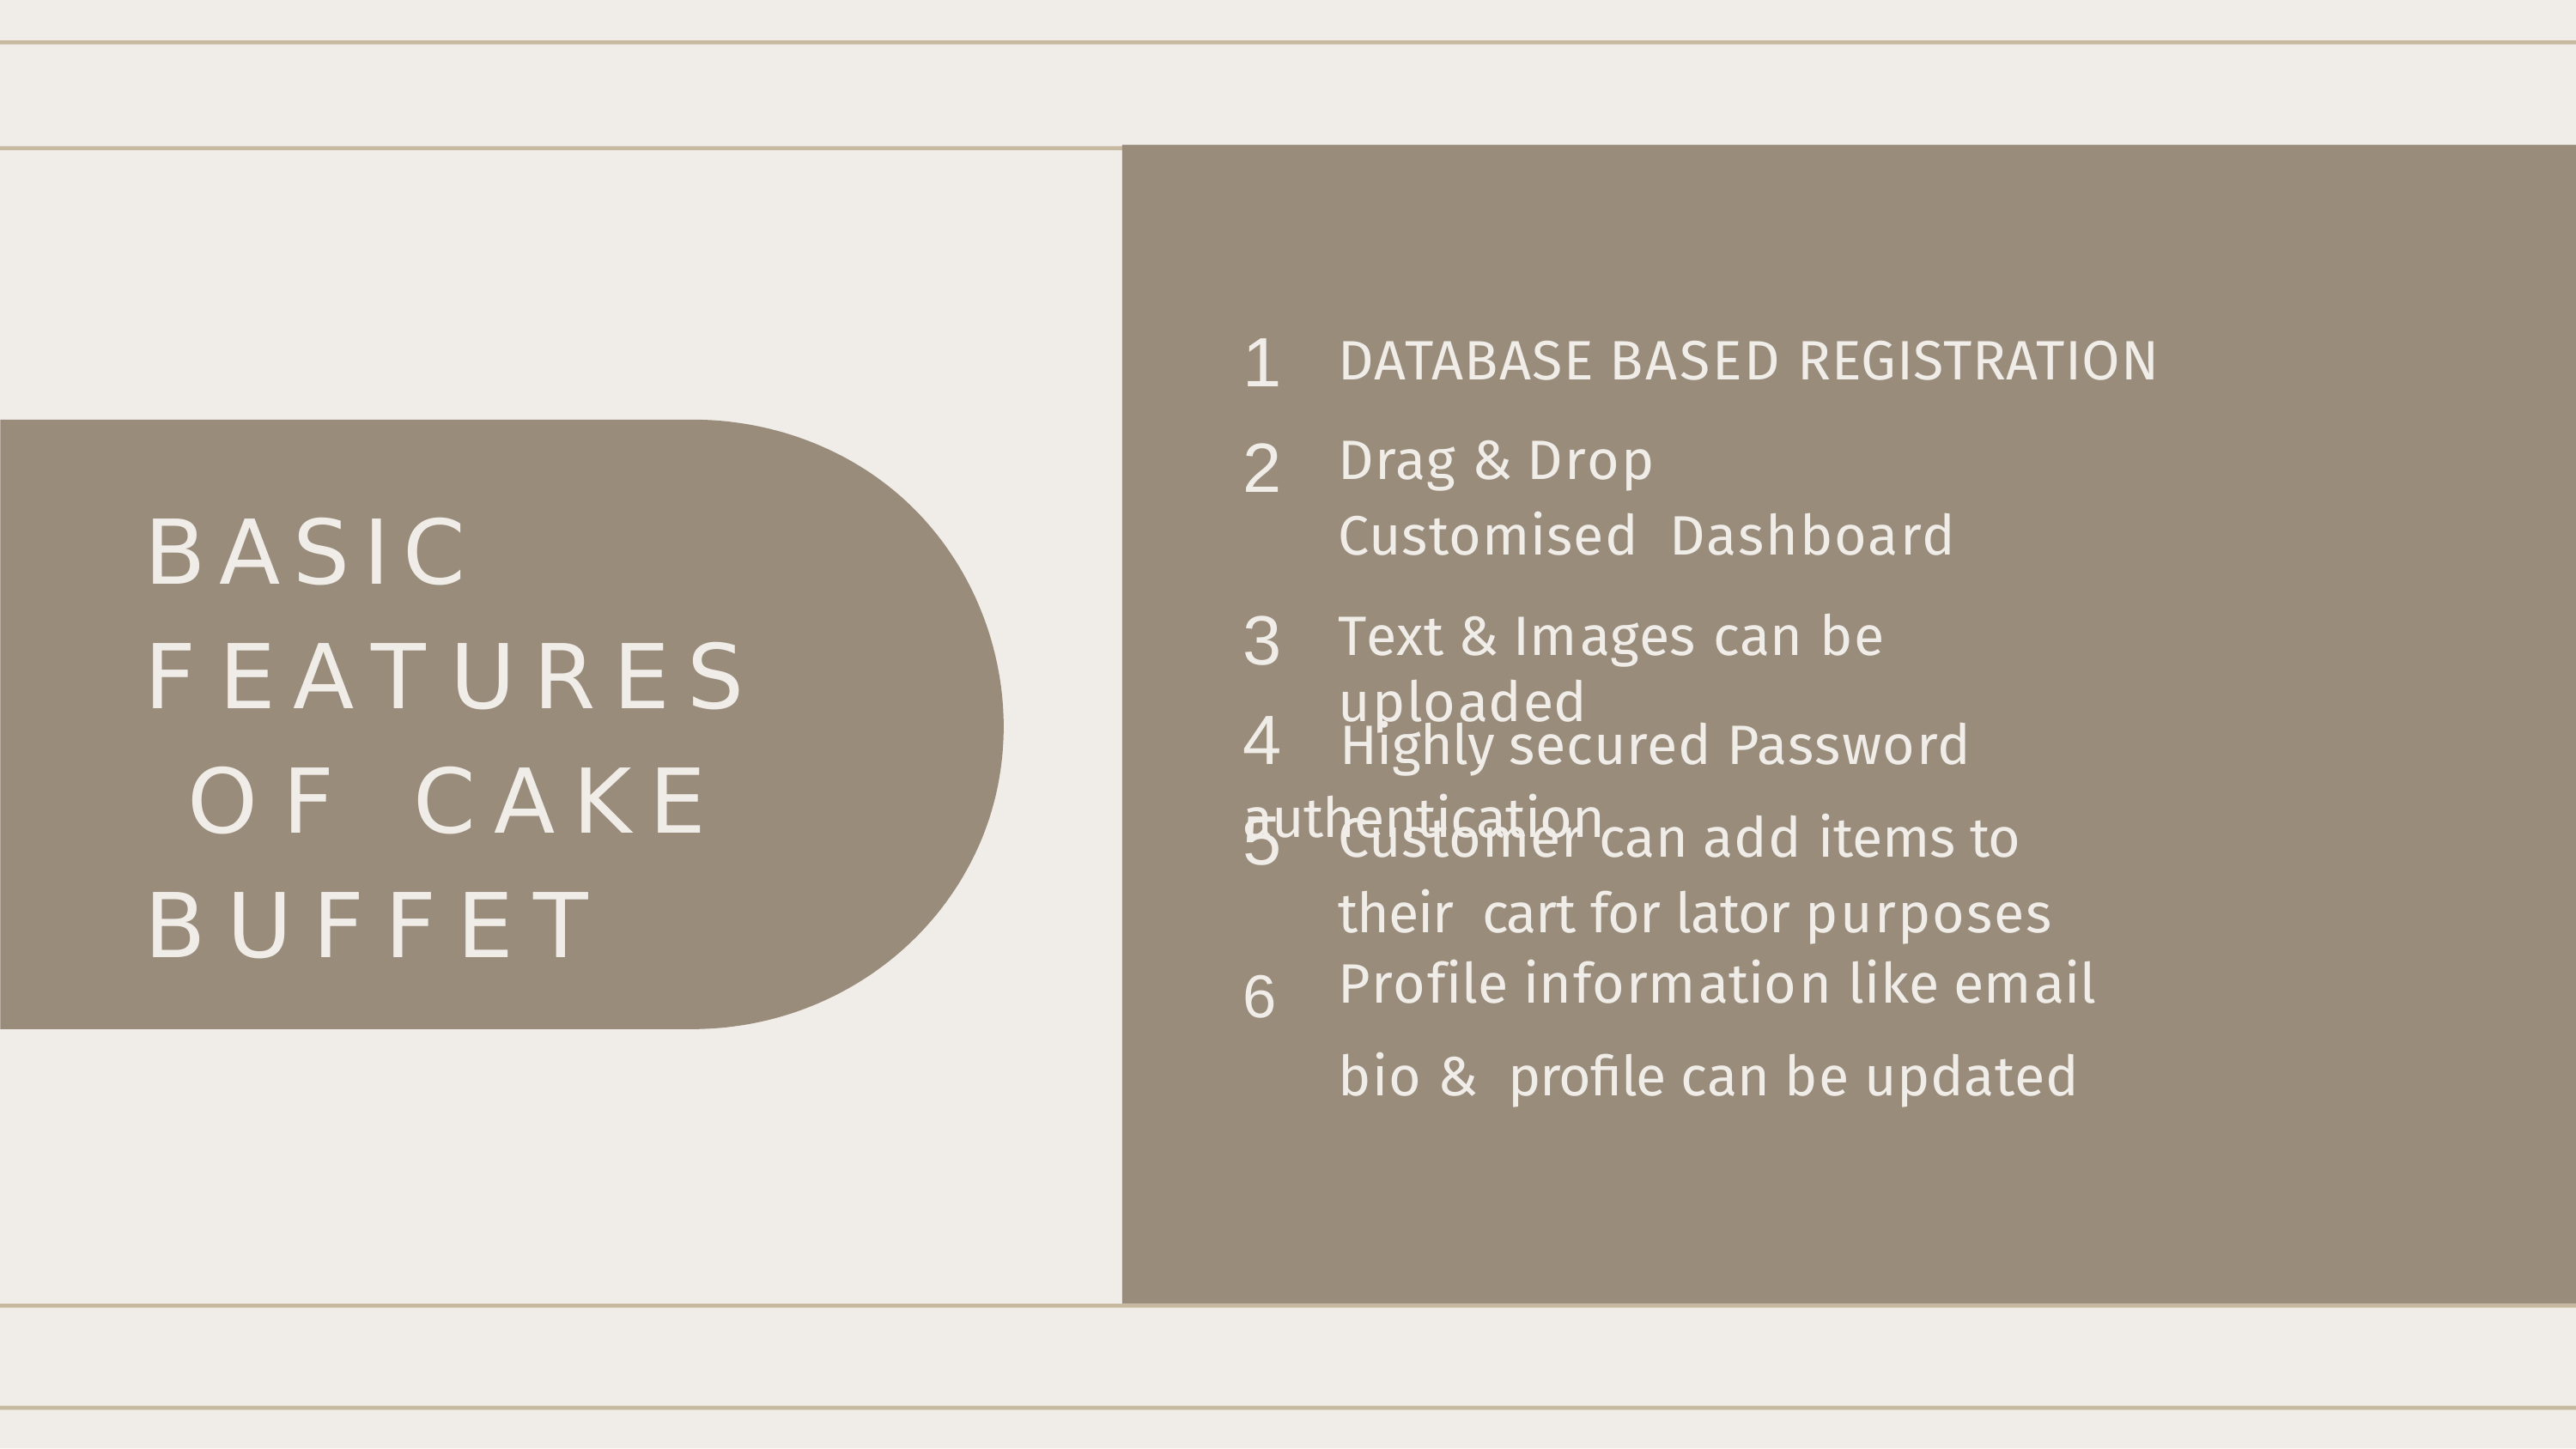

DATABASE BASED REGISTRATION
Drag & Drop Customised  Dashboard
Text & Images can be uploaded
1
2
BASIC  FEATURES  OF CAKE  BUFFET
3
4	Highly secured Password authentication
Customer can add items to their  cart for lator purposes
5
6	Profile information like email bio &  profile can be updated